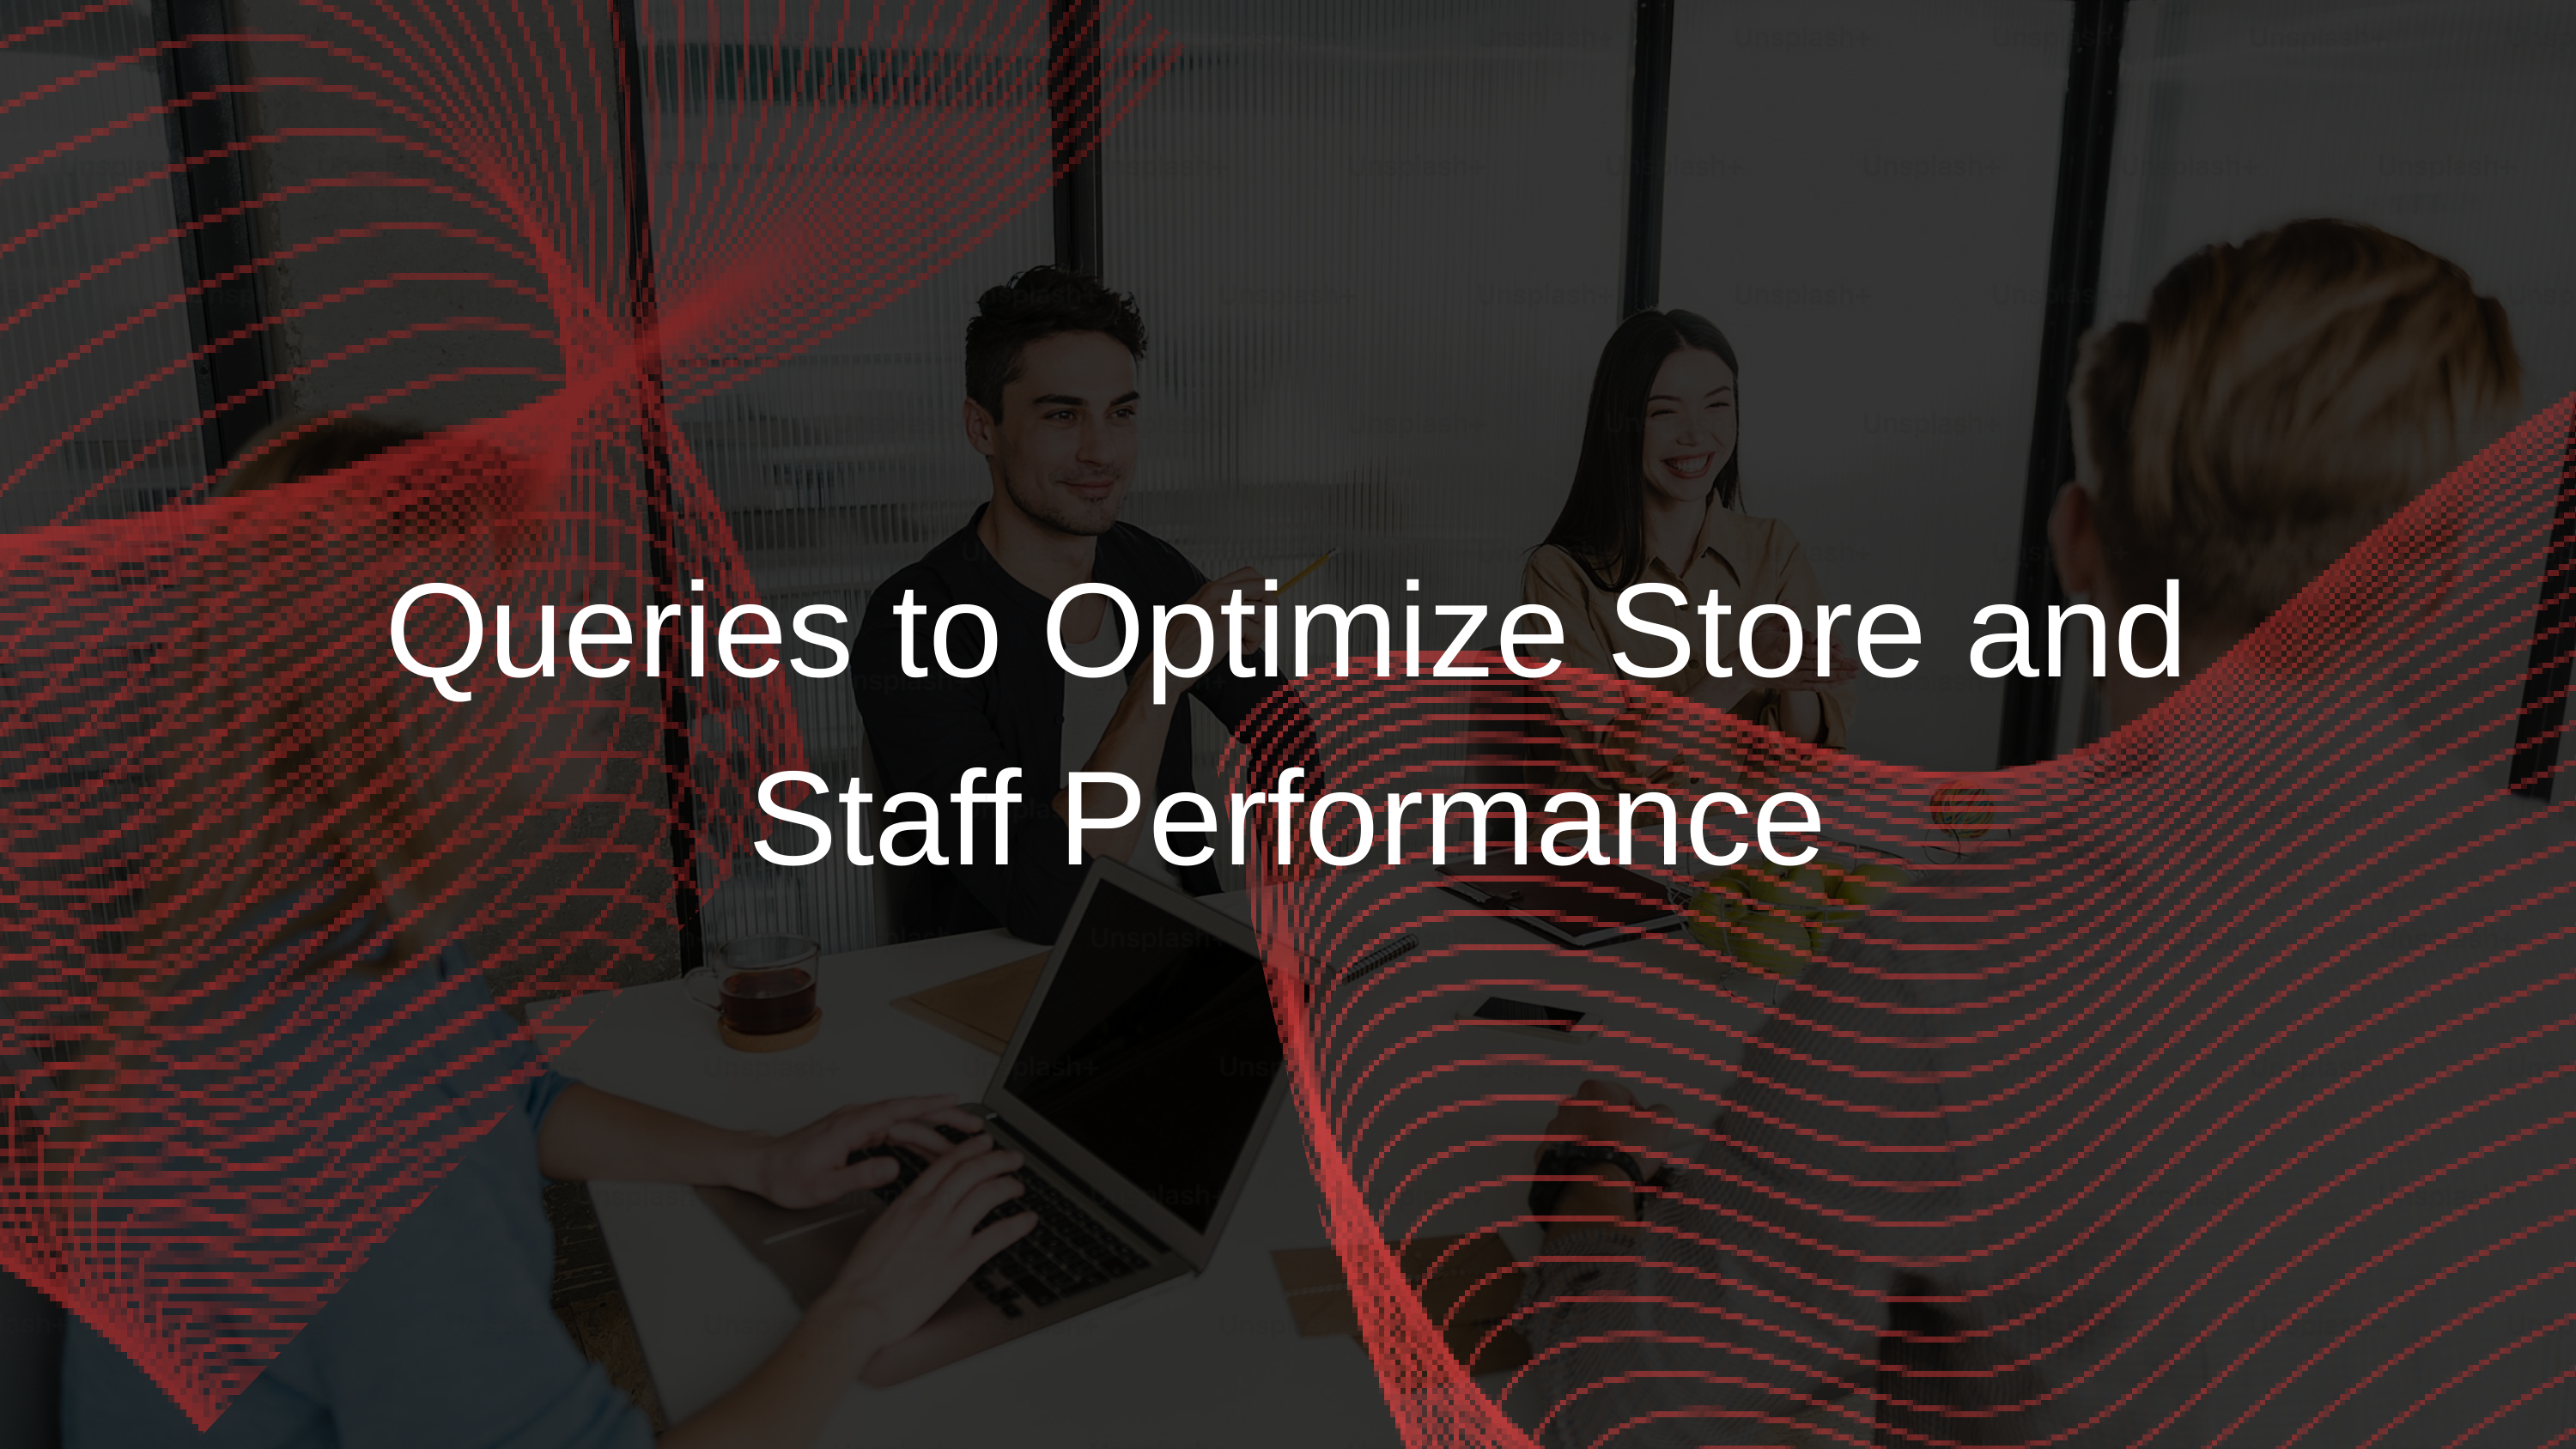

Queries to Optimize Store and Staff Performance